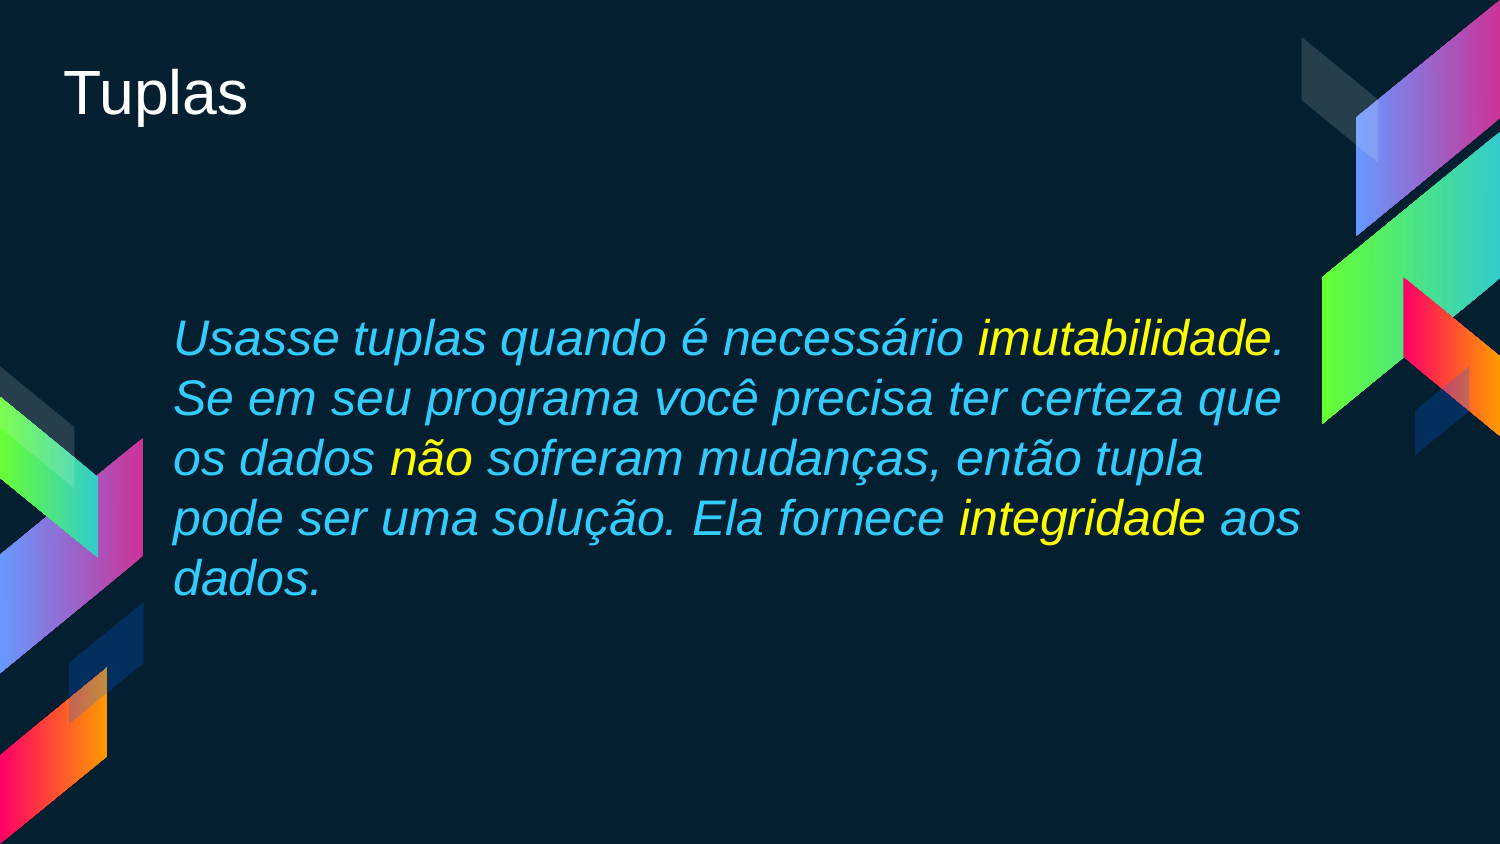

Tuplas
Usasse tuplas quando é necessário imutabilidade. Se em seu programa você precisa ter certeza que os dados não sofreram mudanças, então tupla pode ser uma solução. Ela fornece integridade aos dados.